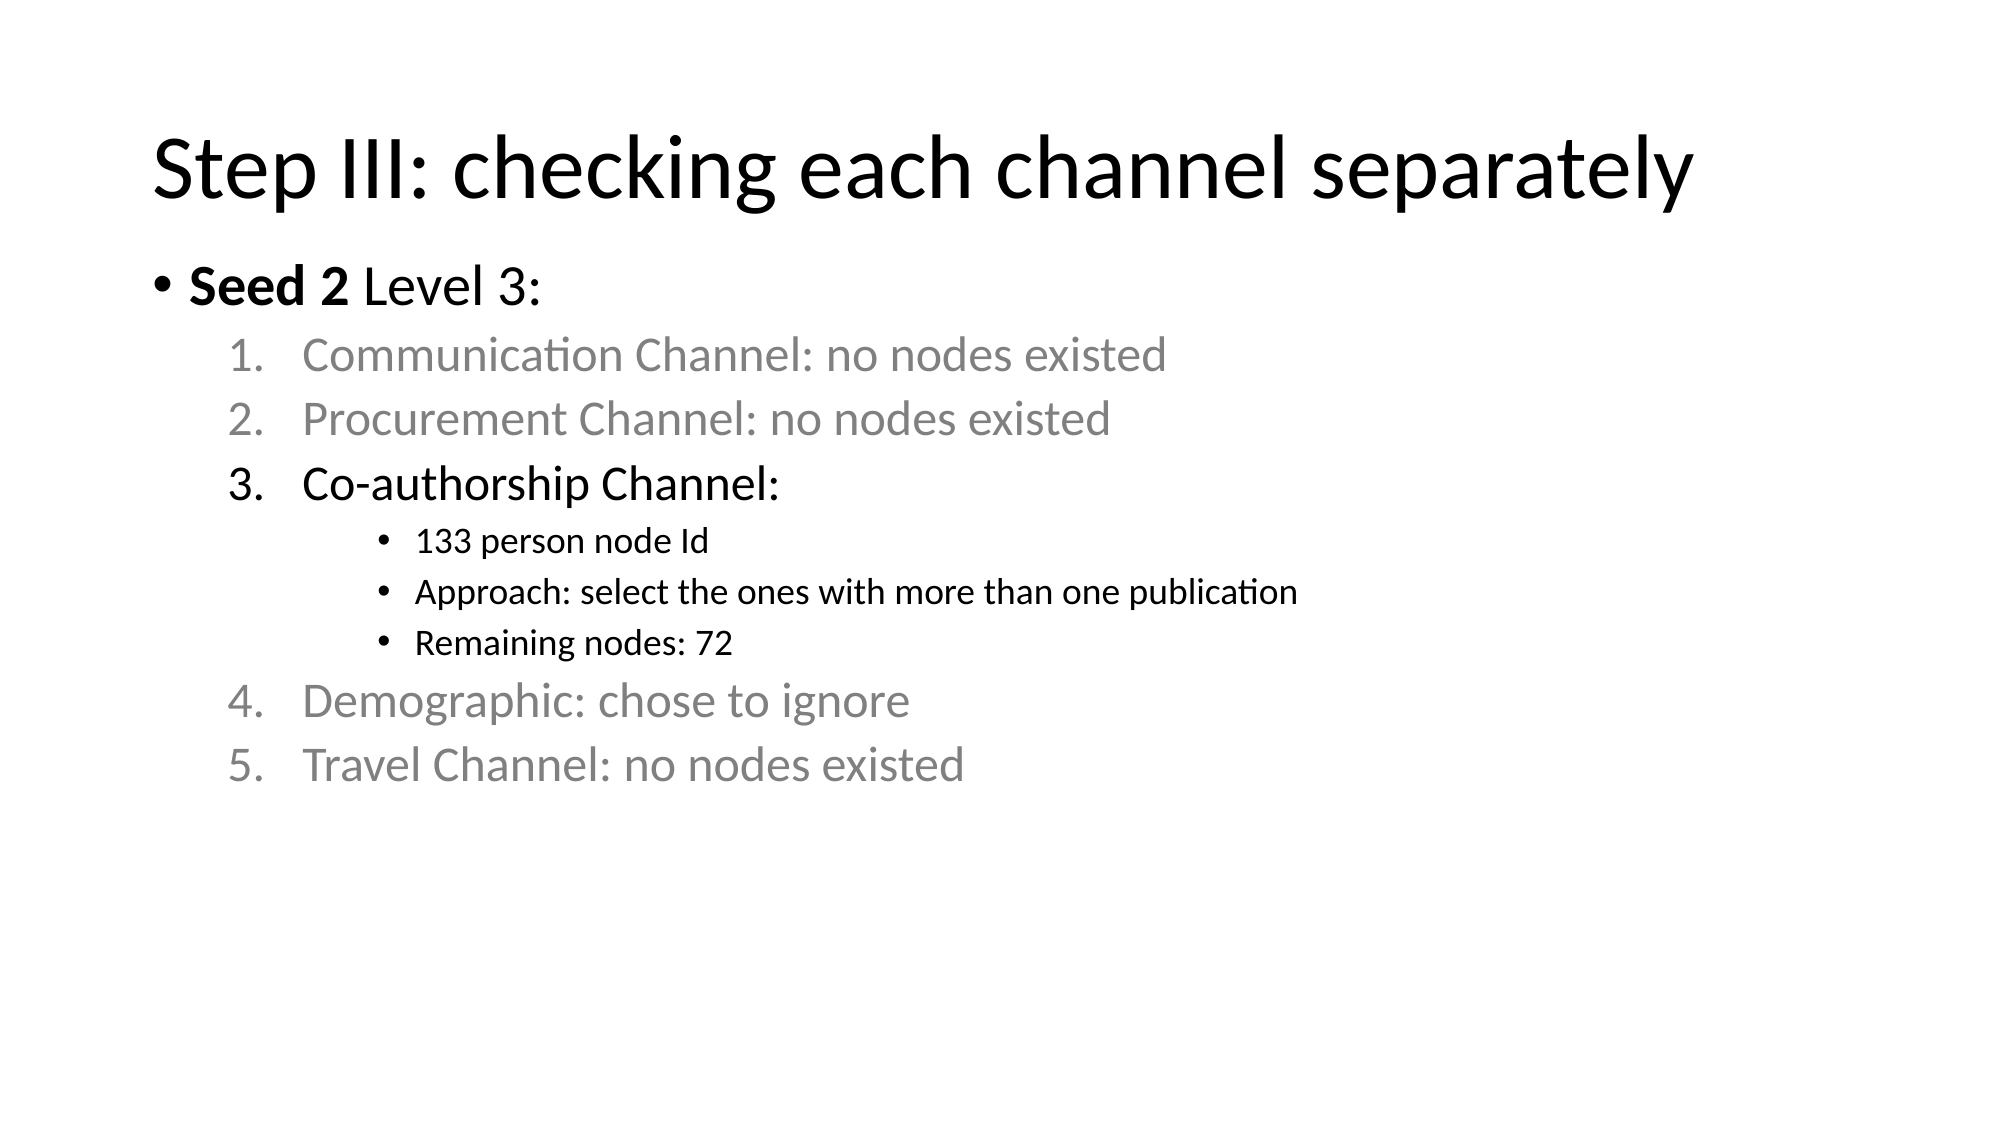

# Step III: checking each channel separately
Seed 2 Level 3:
Communication Channel: no nodes existed
Procurement Channel: no nodes existed
Co-authorship Channel:
133 person node Id
Approach: select the ones with more than one publication
Remaining nodes: 72
Demographic: chose to ignore
Travel Channel: no nodes existed